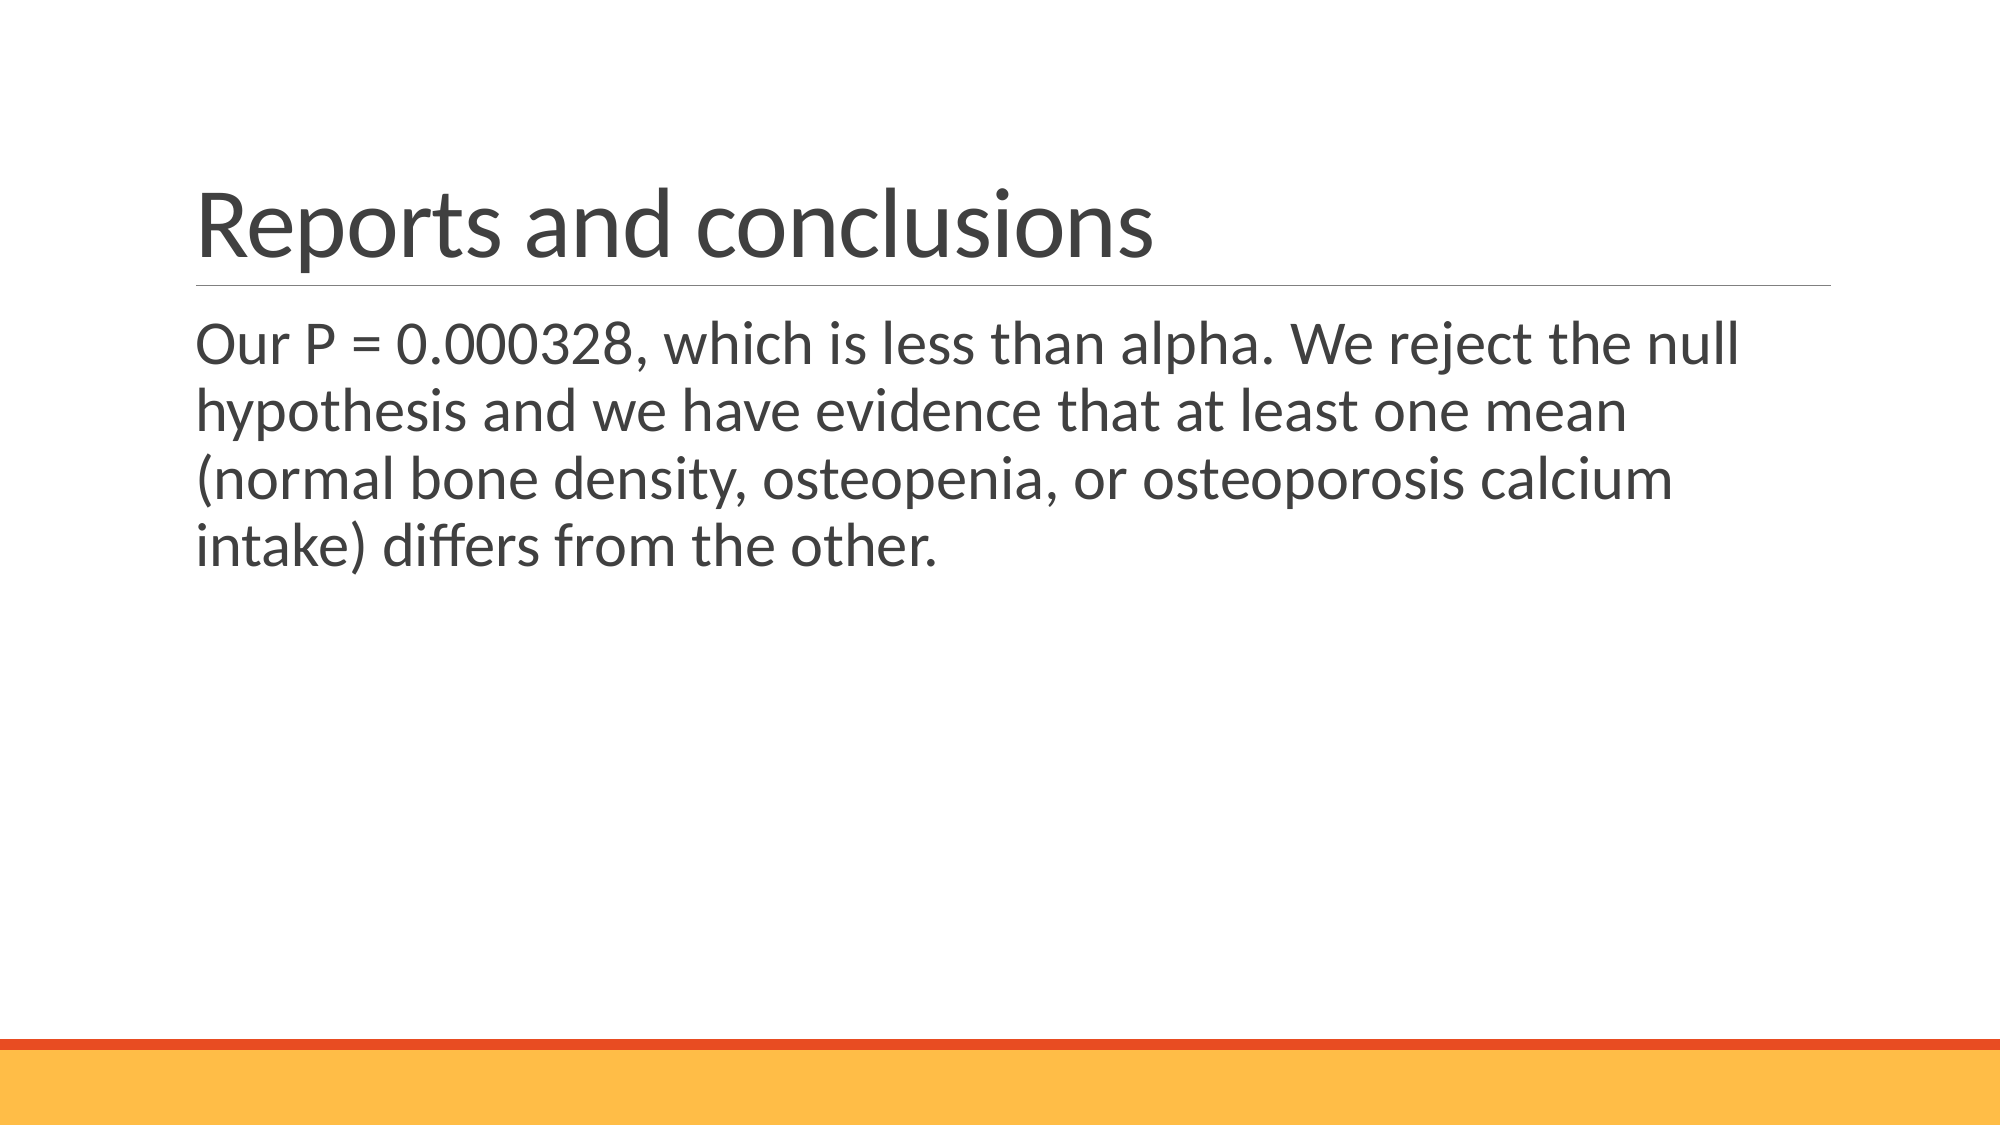

# Reports and conclusions
Our P = 0.000328, which is less than alpha. We reject the null hypothesis and we have evidence that at least one mean (normal bone density, osteopenia, or osteoporosis calcium intake) differs from the other.